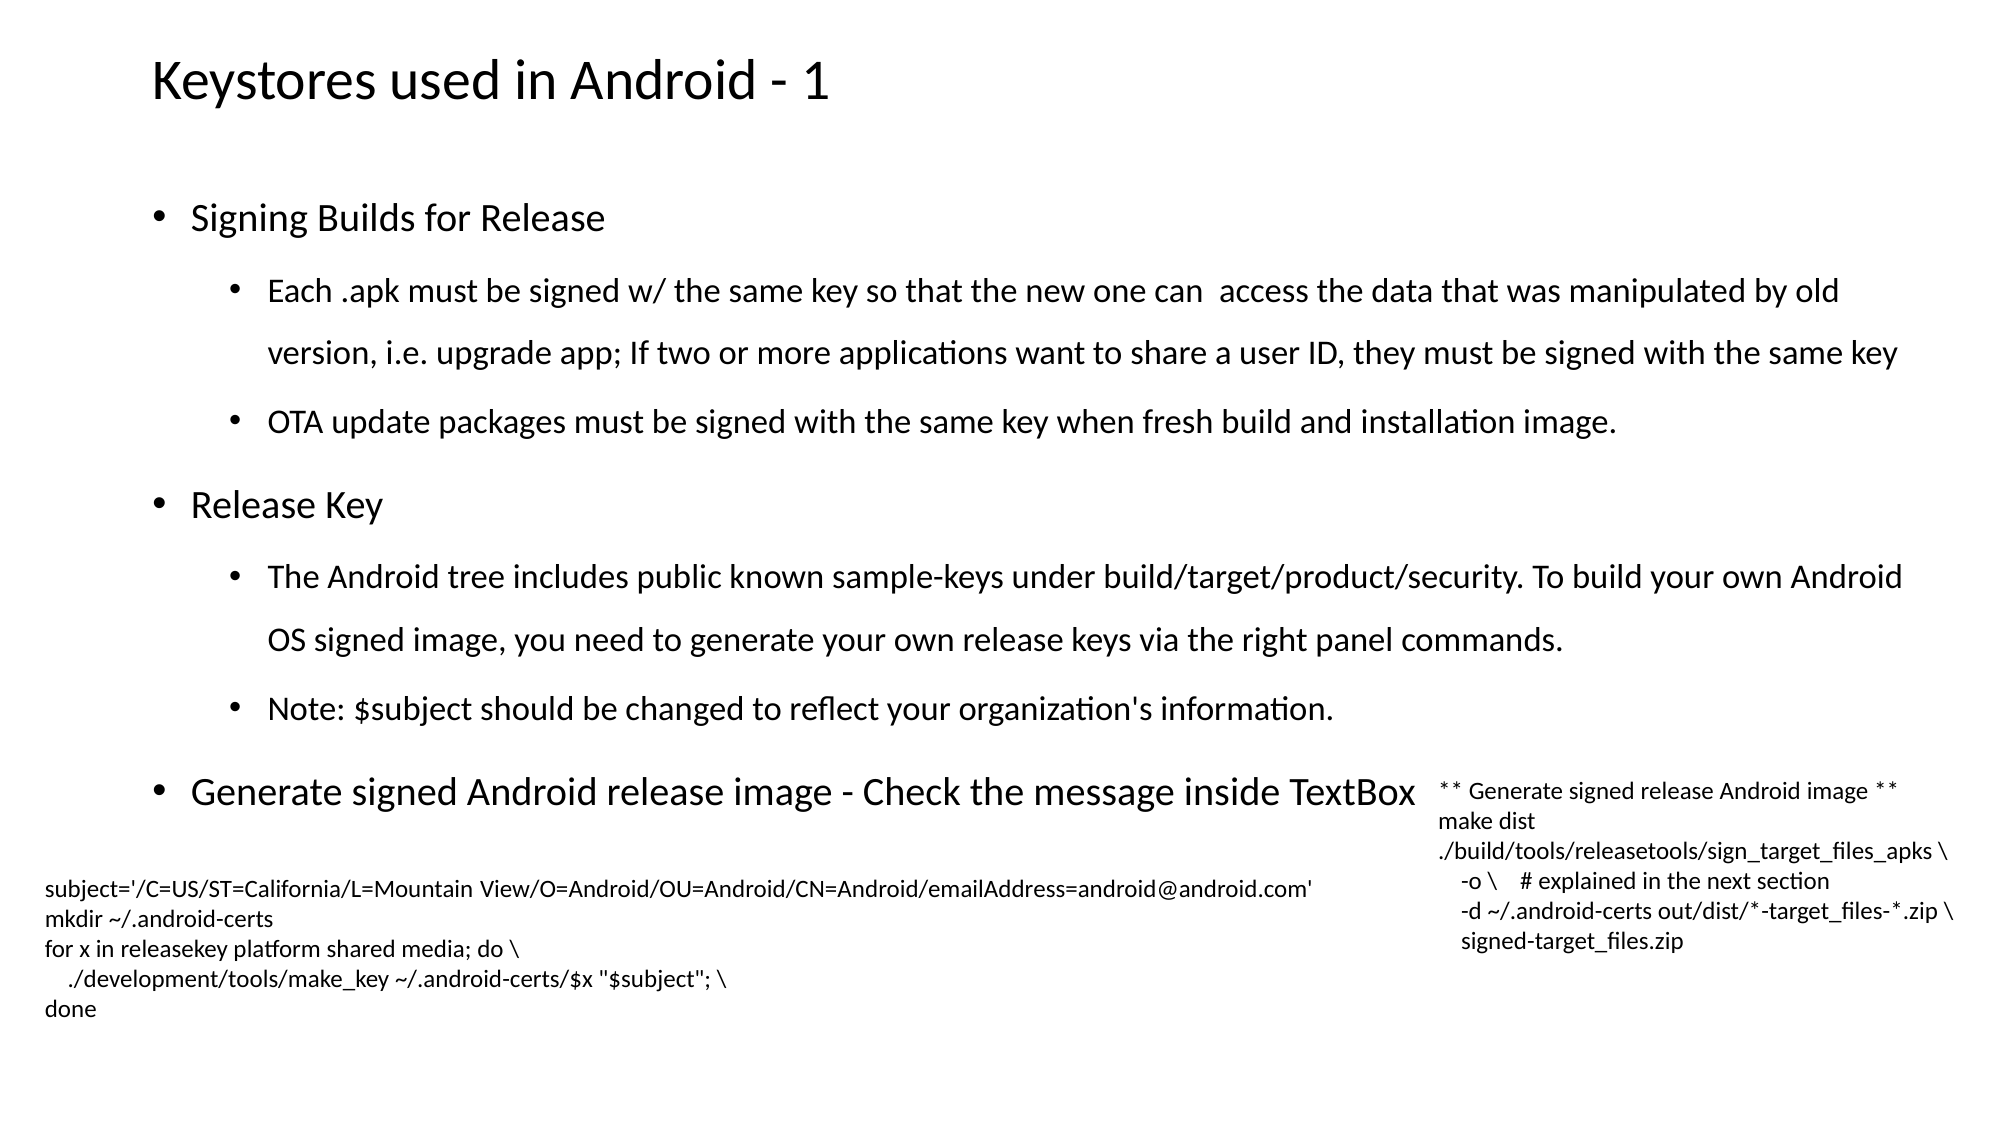

# Keystores used in Android - 1
Signing Builds for Release
Each .apk must be signed w/ the same key so that the new one can  access the data that was manipulated by old version, i.e. upgrade app; If two or more applications want to share a user ID, they must be signed with the same key
OTA update packages must be signed with the same key when fresh build and installation image.
Release Key
The Android tree includes public known sample-keys under build/target/product/security. To build your own Android OS signed image, you need to generate your own release keys via the right panel commands.
Note: $subject should be changed to reflect your organization's information.
Generate signed Android release image - Check the message inside TextBox
** Generate signed release Android image **
make dist
./build/tools/releasetools/sign_target_files_apks \
    -o \    # explained in the next section
    -d ~/.android-certs out/dist/*-target_files-*.zip \
    signed-target_files.zip
subject='/C=US/ST=California/L=Mountain View/O=Android/OU=Android/CN=Android/emailAddress=android@android.com'
mkdir ~/.android-certs
for x in releasekey platform shared media; do \
    ./development/tools/make_key ~/.android-certs/$x "$subject"; \
done